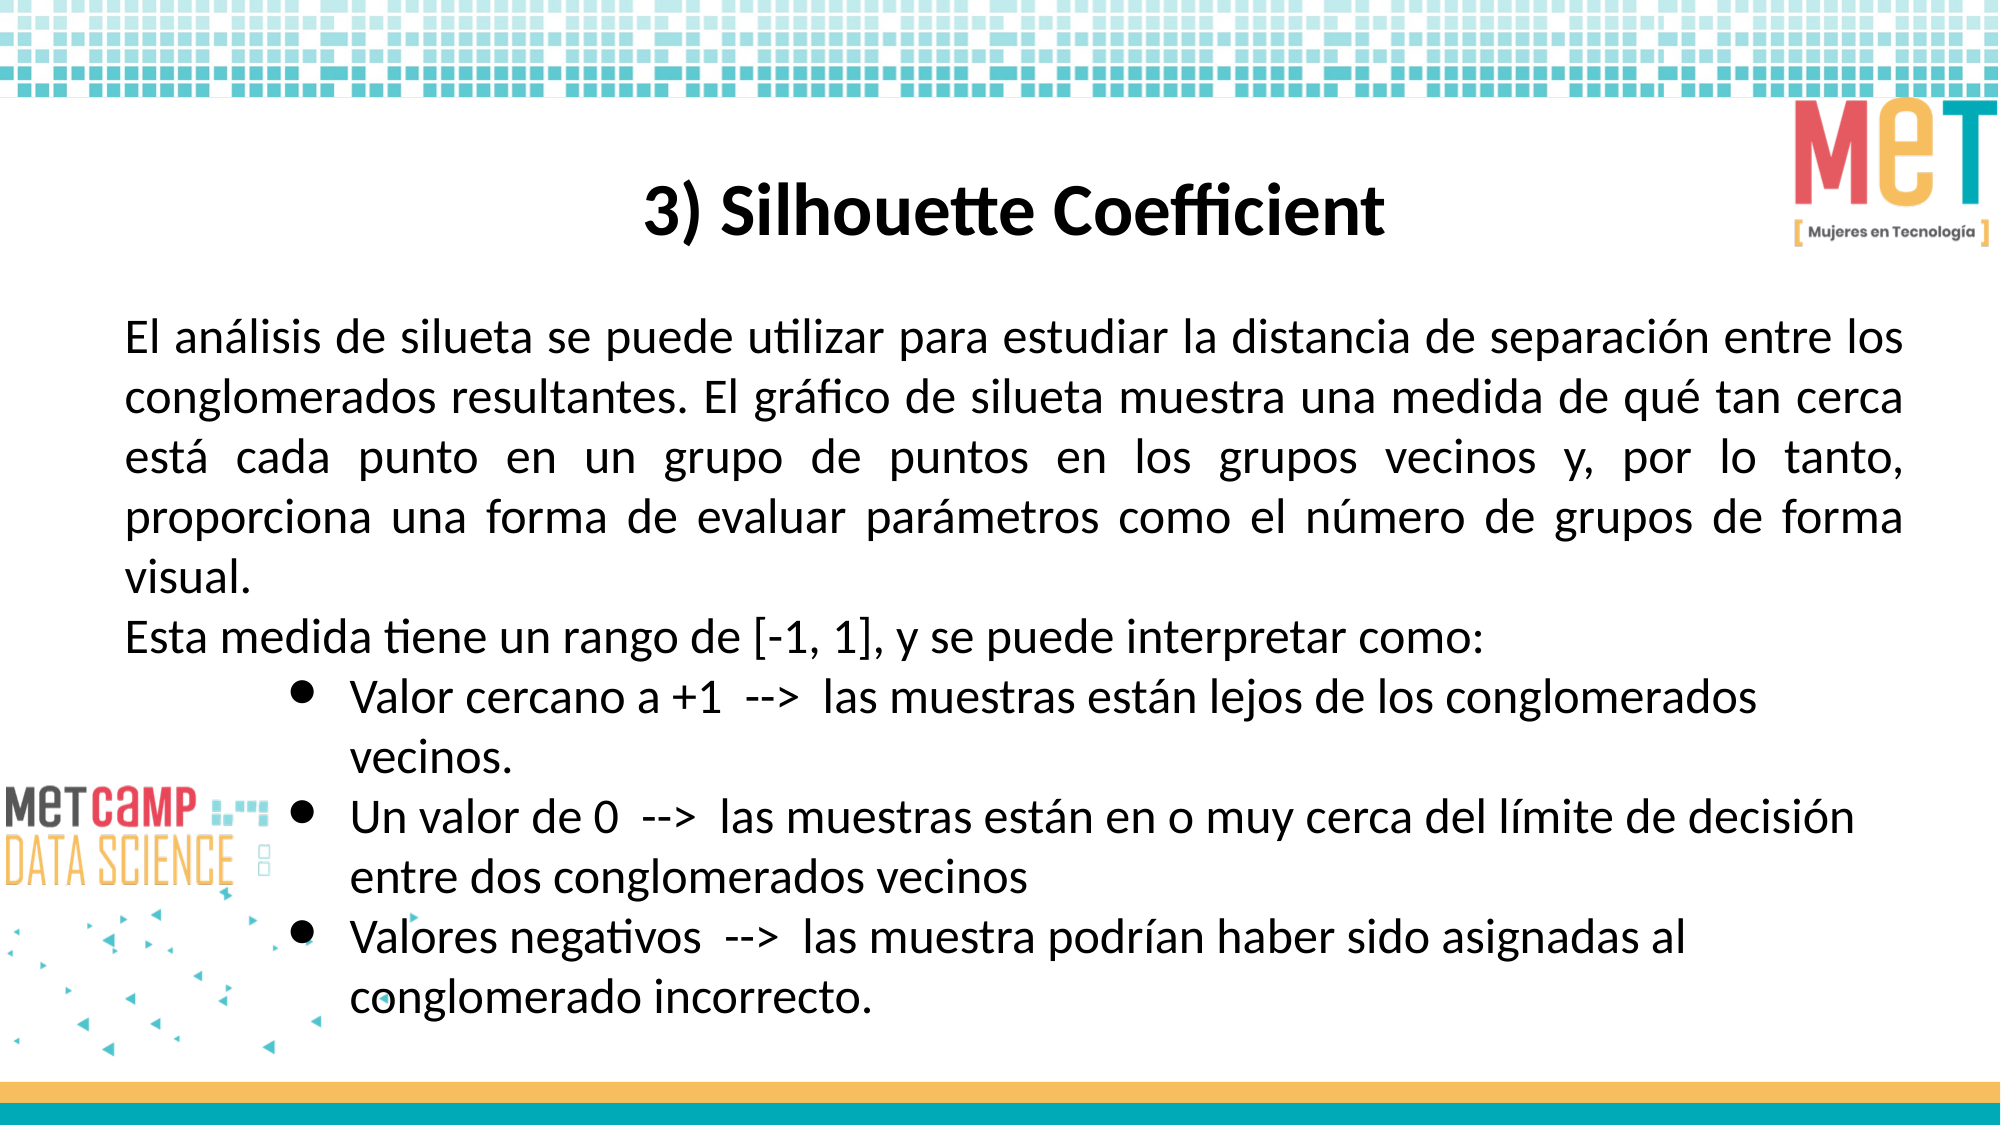

3) Silhouette Coefficient
El análisis de silueta se puede utilizar para estudiar la distancia de separación entre los conglomerados resultantes. El gráfico de silueta muestra una medida de qué tan cerca está cada punto en un grupo de puntos en los grupos vecinos y, por lo tanto, proporciona una forma de evaluar parámetros como el número de grupos de forma visual.
Esta medida tiene un rango de [-1, 1], y se puede interpretar como:
Valor cercano a +1  -->  las muestras están lejos de los conglomerados vecinos.
Un valor de 0  -->  las muestras están en o muy cerca del límite de decisión entre dos conglomerados vecinos
Valores negativos  -->  las muestra podrían haber sido asignadas al conglomerado incorrecto.